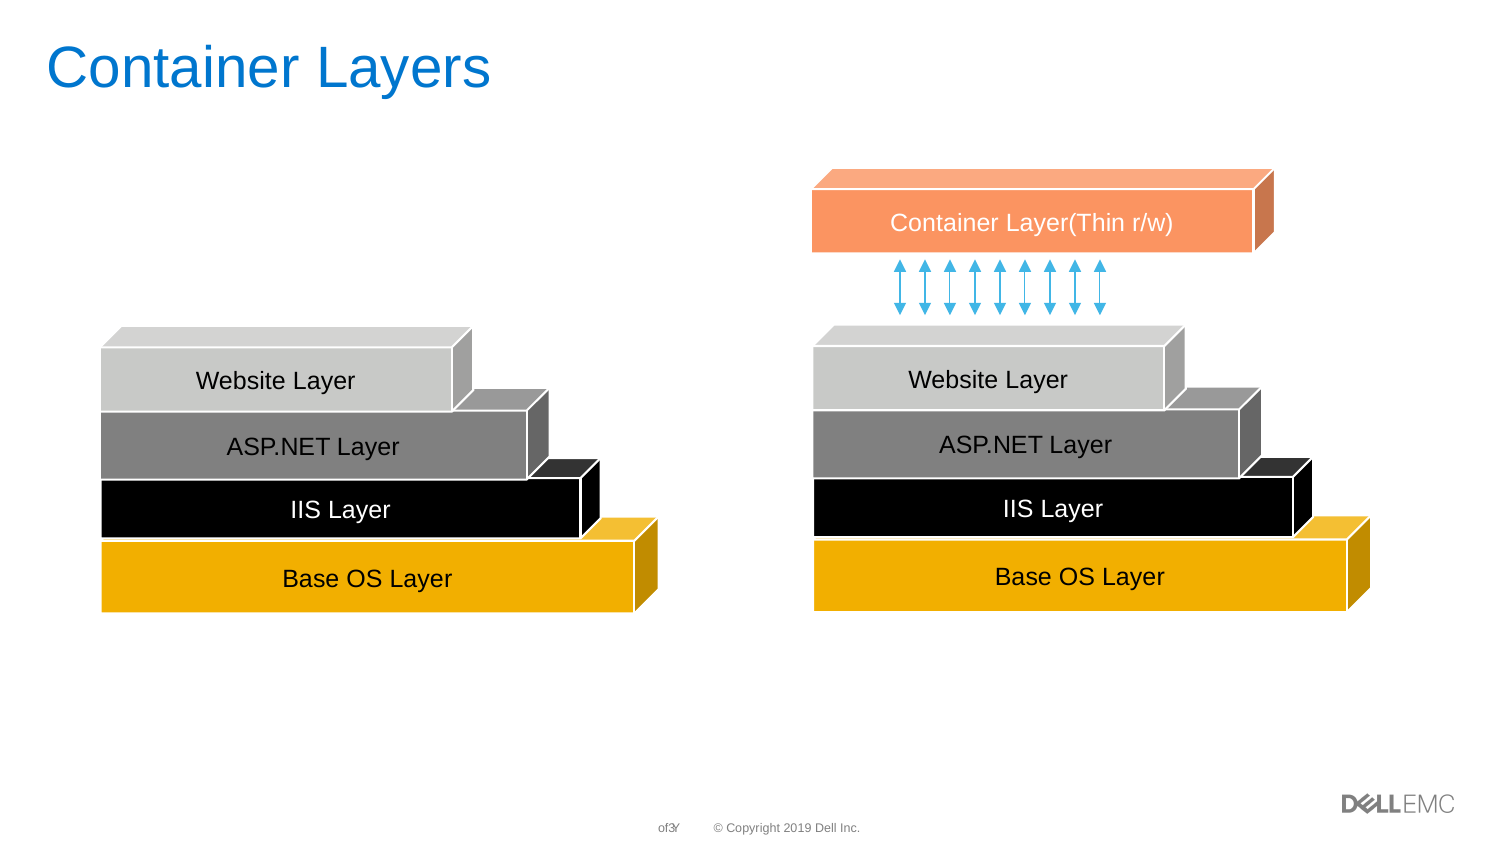

# Container Layers
Container Layer(Thin r/w)
Website Layer
Website Layer
ASP.NET Layer
ASP.NET Layer
IIS Layer
IIS Layer
Base OS Layer
Base OS Layer